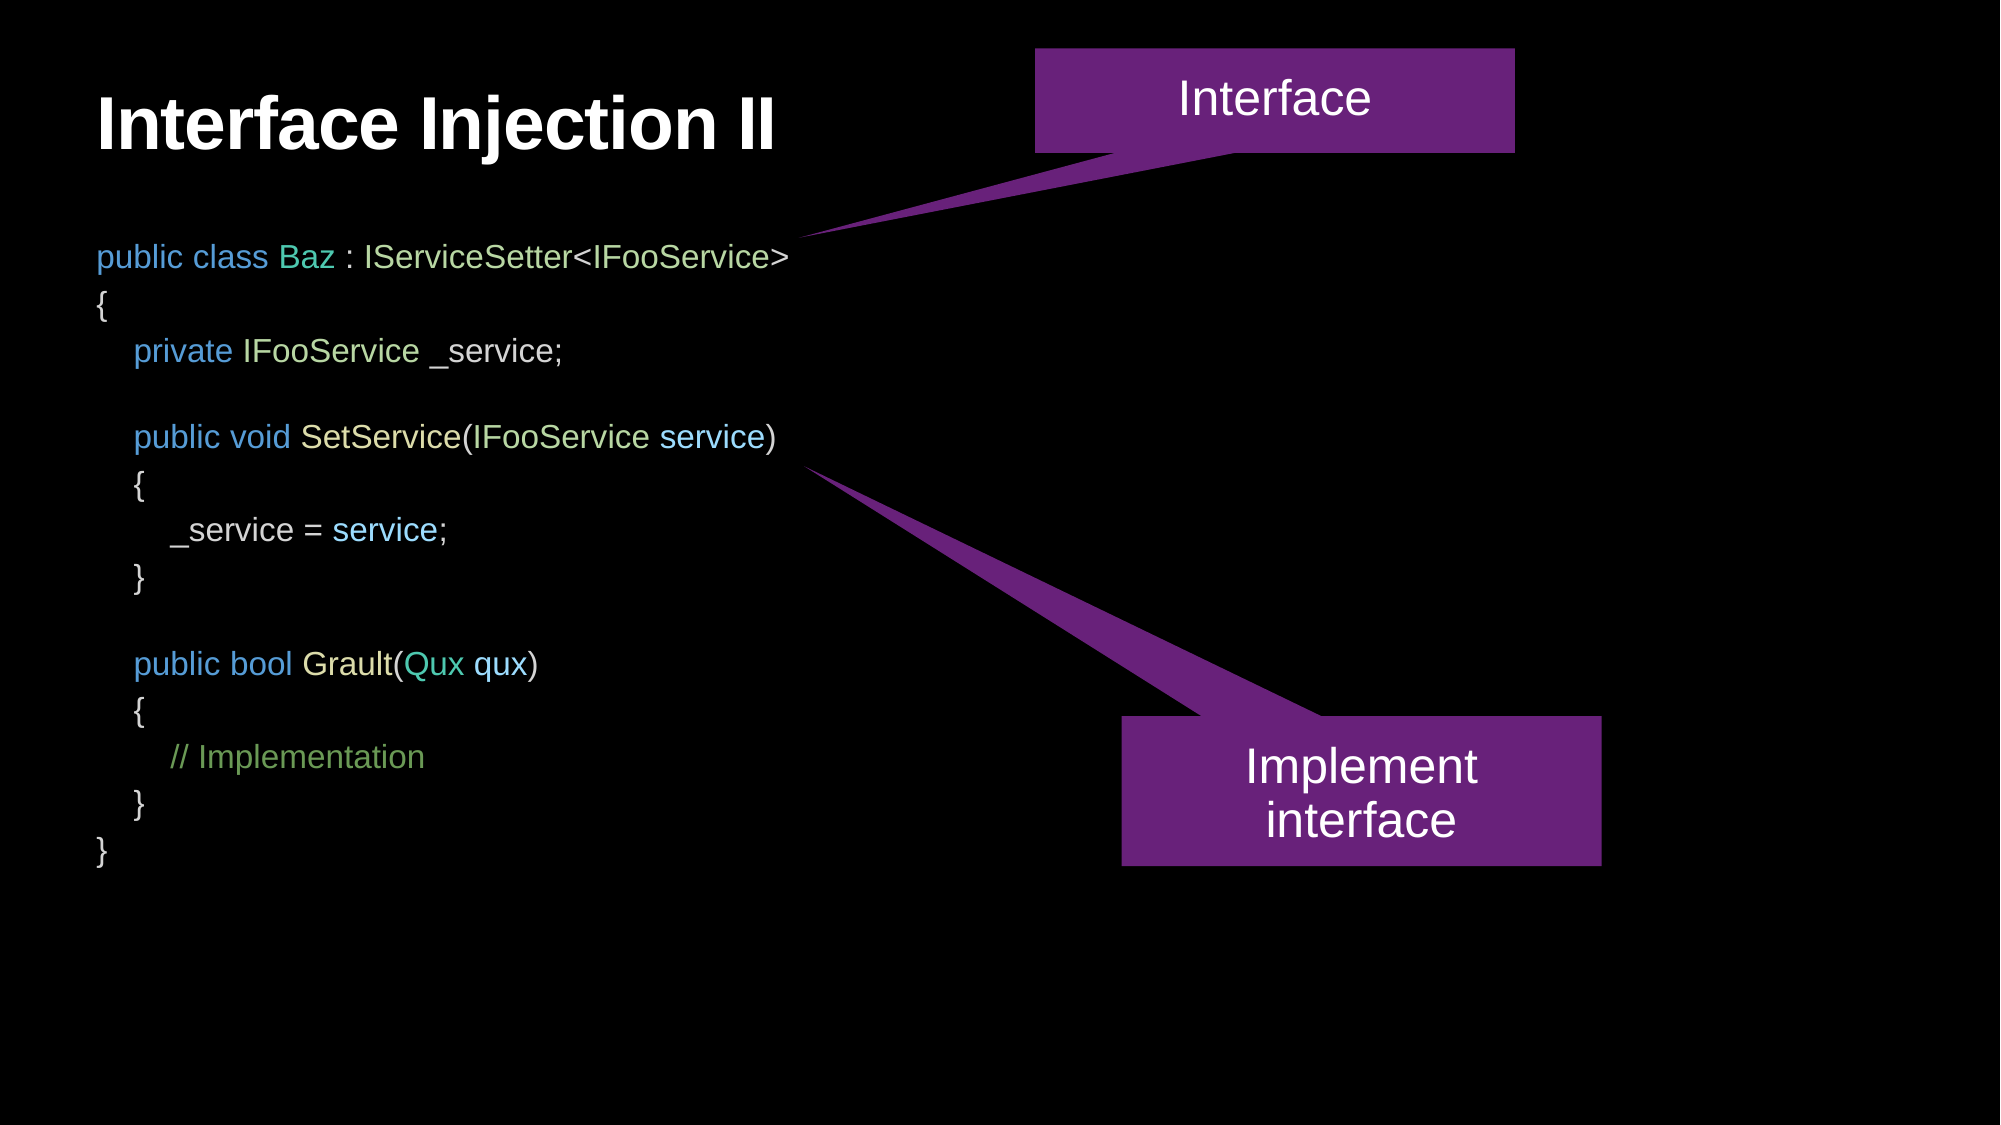

Interface
# Interface Injection II
public class Baz : IServiceSetter<IFooService>
{
    private IFooService _service;
    public void SetService(IFooService service)
    {
        _service = service;
    }
    public bool Grault(Qux qux)
    {
        // Implementation
    }
}
Implement interface